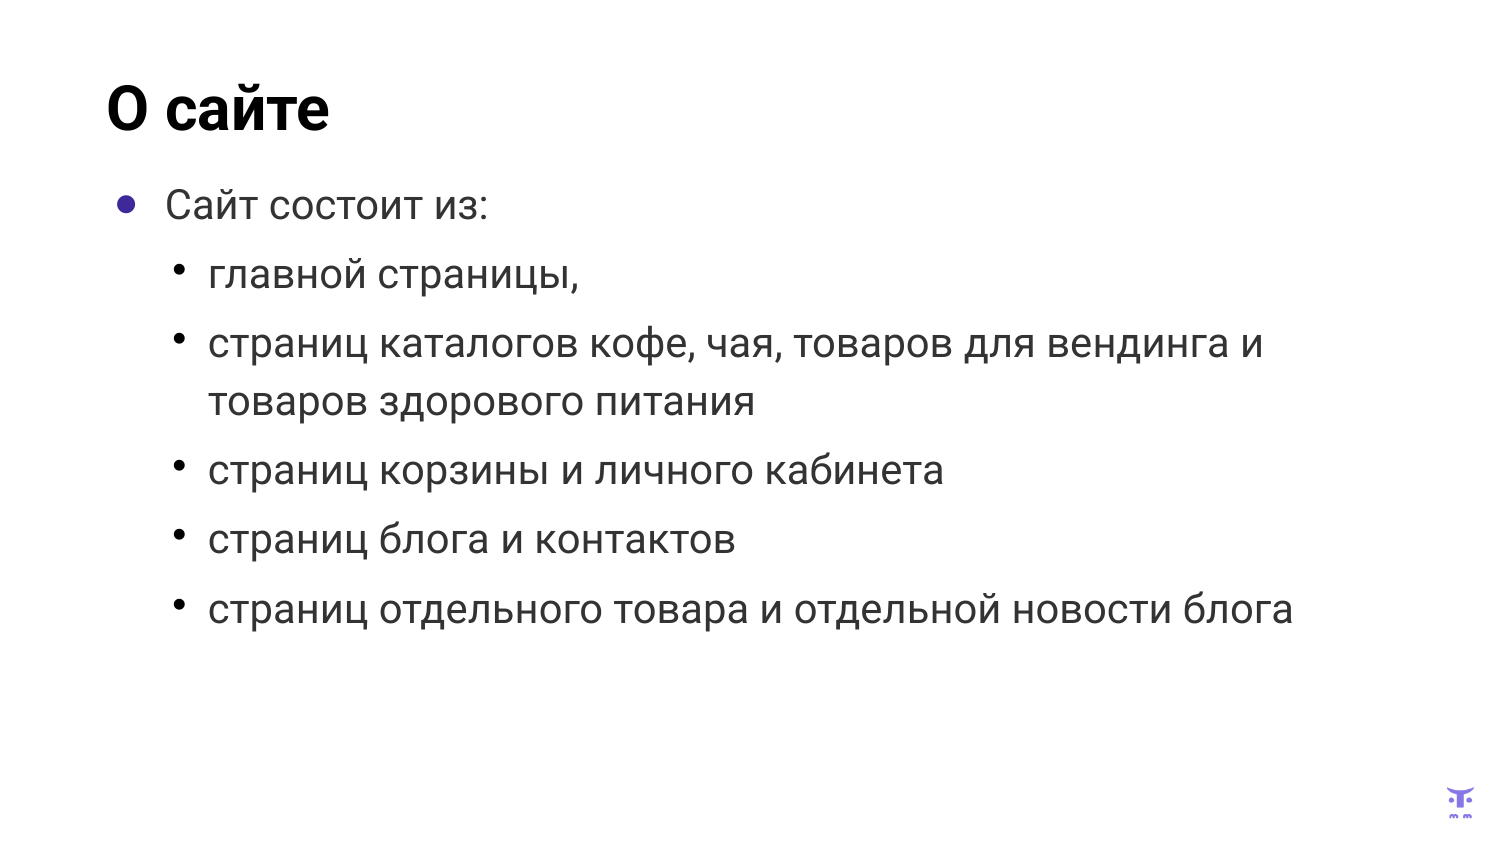

О сайте

Сайт состоит из:
главной страницы,
страниц каталогов кофе, чая, товаров для вендинга и товаров здорового питания
страниц корзины и личного кабинета
страниц блога и контактов
страниц отдельного товара и отдельной новости блога